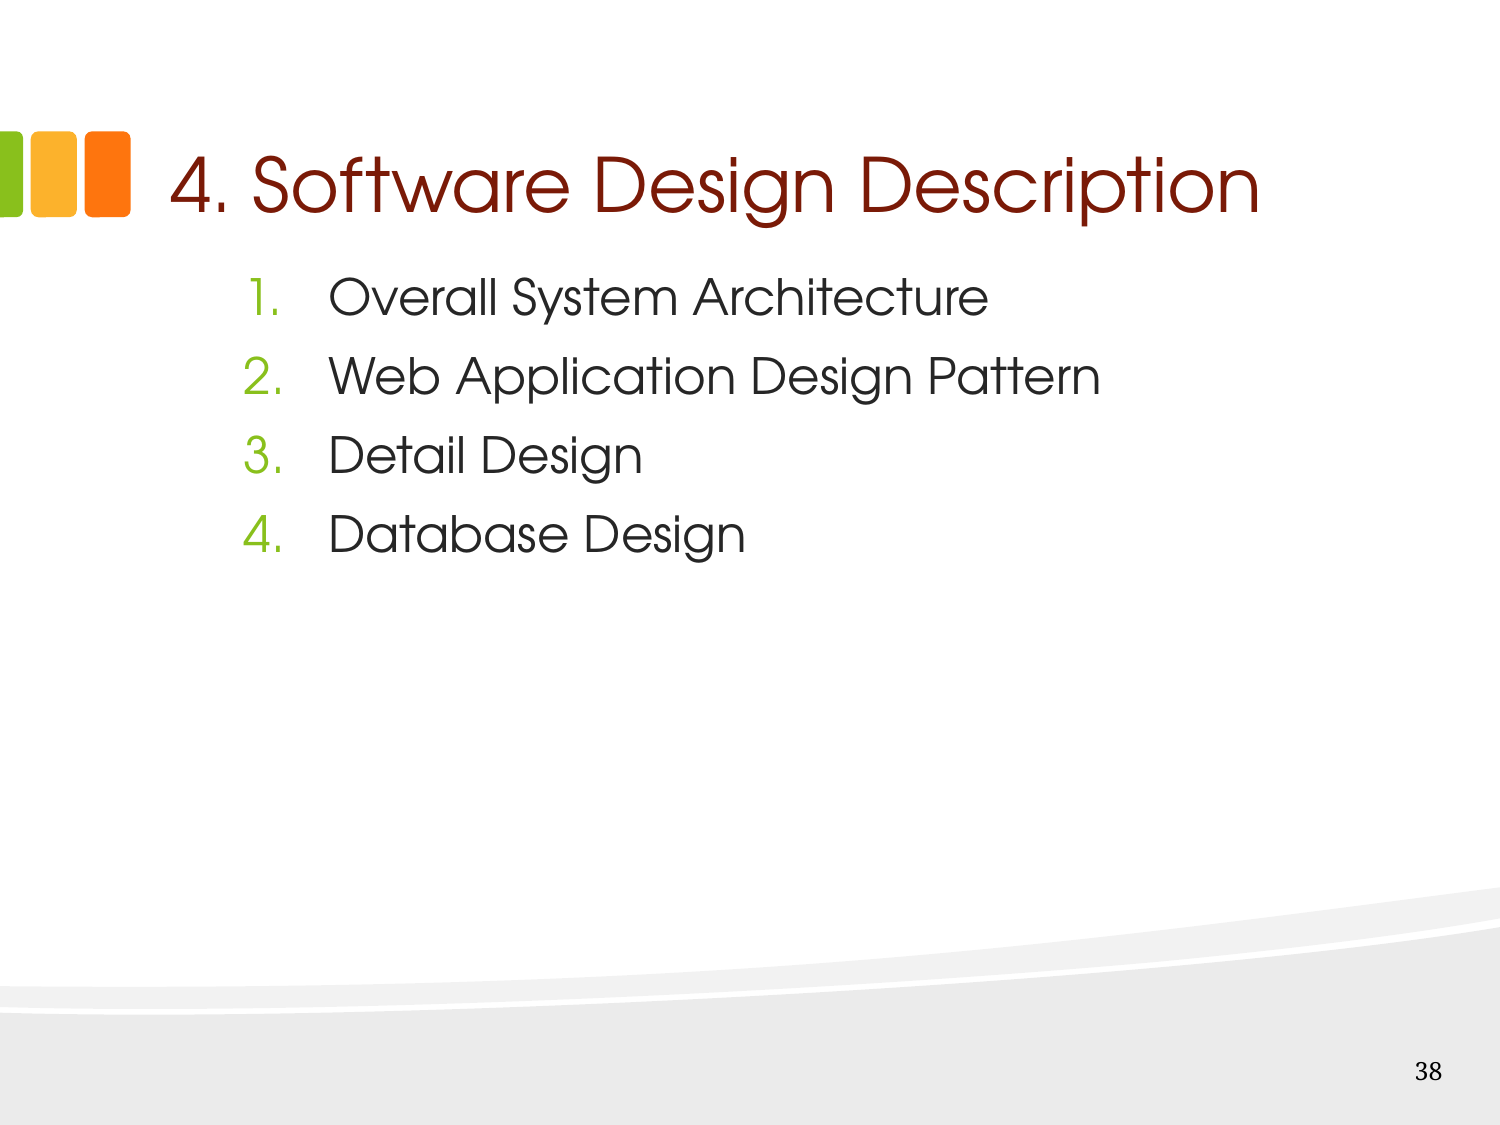

# 4. Software Design Description
Overall System Architecture
Web Application Design Pattern
Detail Design
Database Design
38